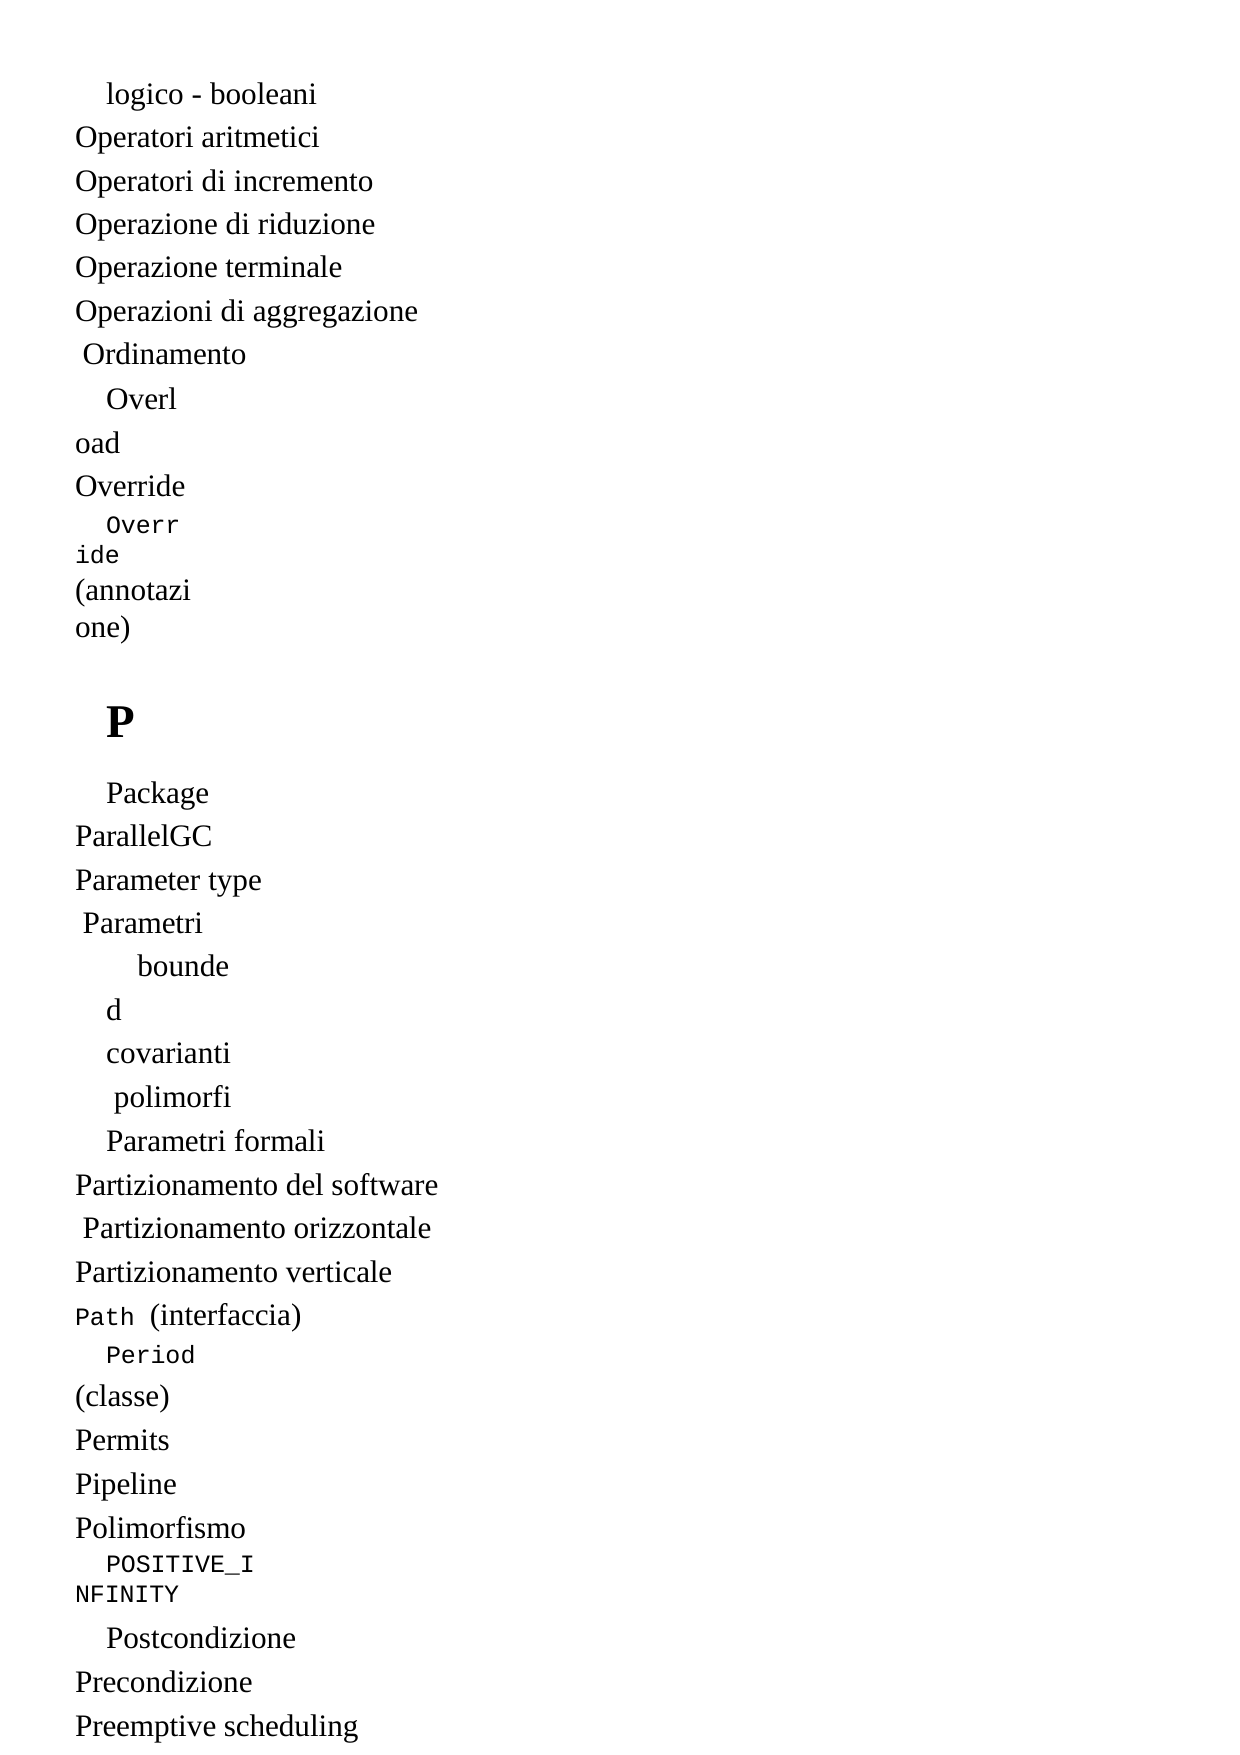

logico - booleani  Operatori aritmetici  Operatori di incremento  Operazione di riduzione  Operazione terminale  Operazioni di aggregazione  Ordinamento
Overload  Override
Override (annotazione)

P
Package  ParallelGC  Parameter type  Parametri
bounded  covarianti  polimorfi
Parametri formali  Partizionamento del software  Partizionamento orizzontale  Partizionamento verticale  Path (interfaccia)
Period (classe)  Permits  Pipeline  Polimorfismo
POSITIVE_INFINITY
Postcondizione  Precondizione  Preemptive scheduling  private (parola chiave)
Progettazione per contratto  Promozione (promotion)  Propagazione dell’eccezione